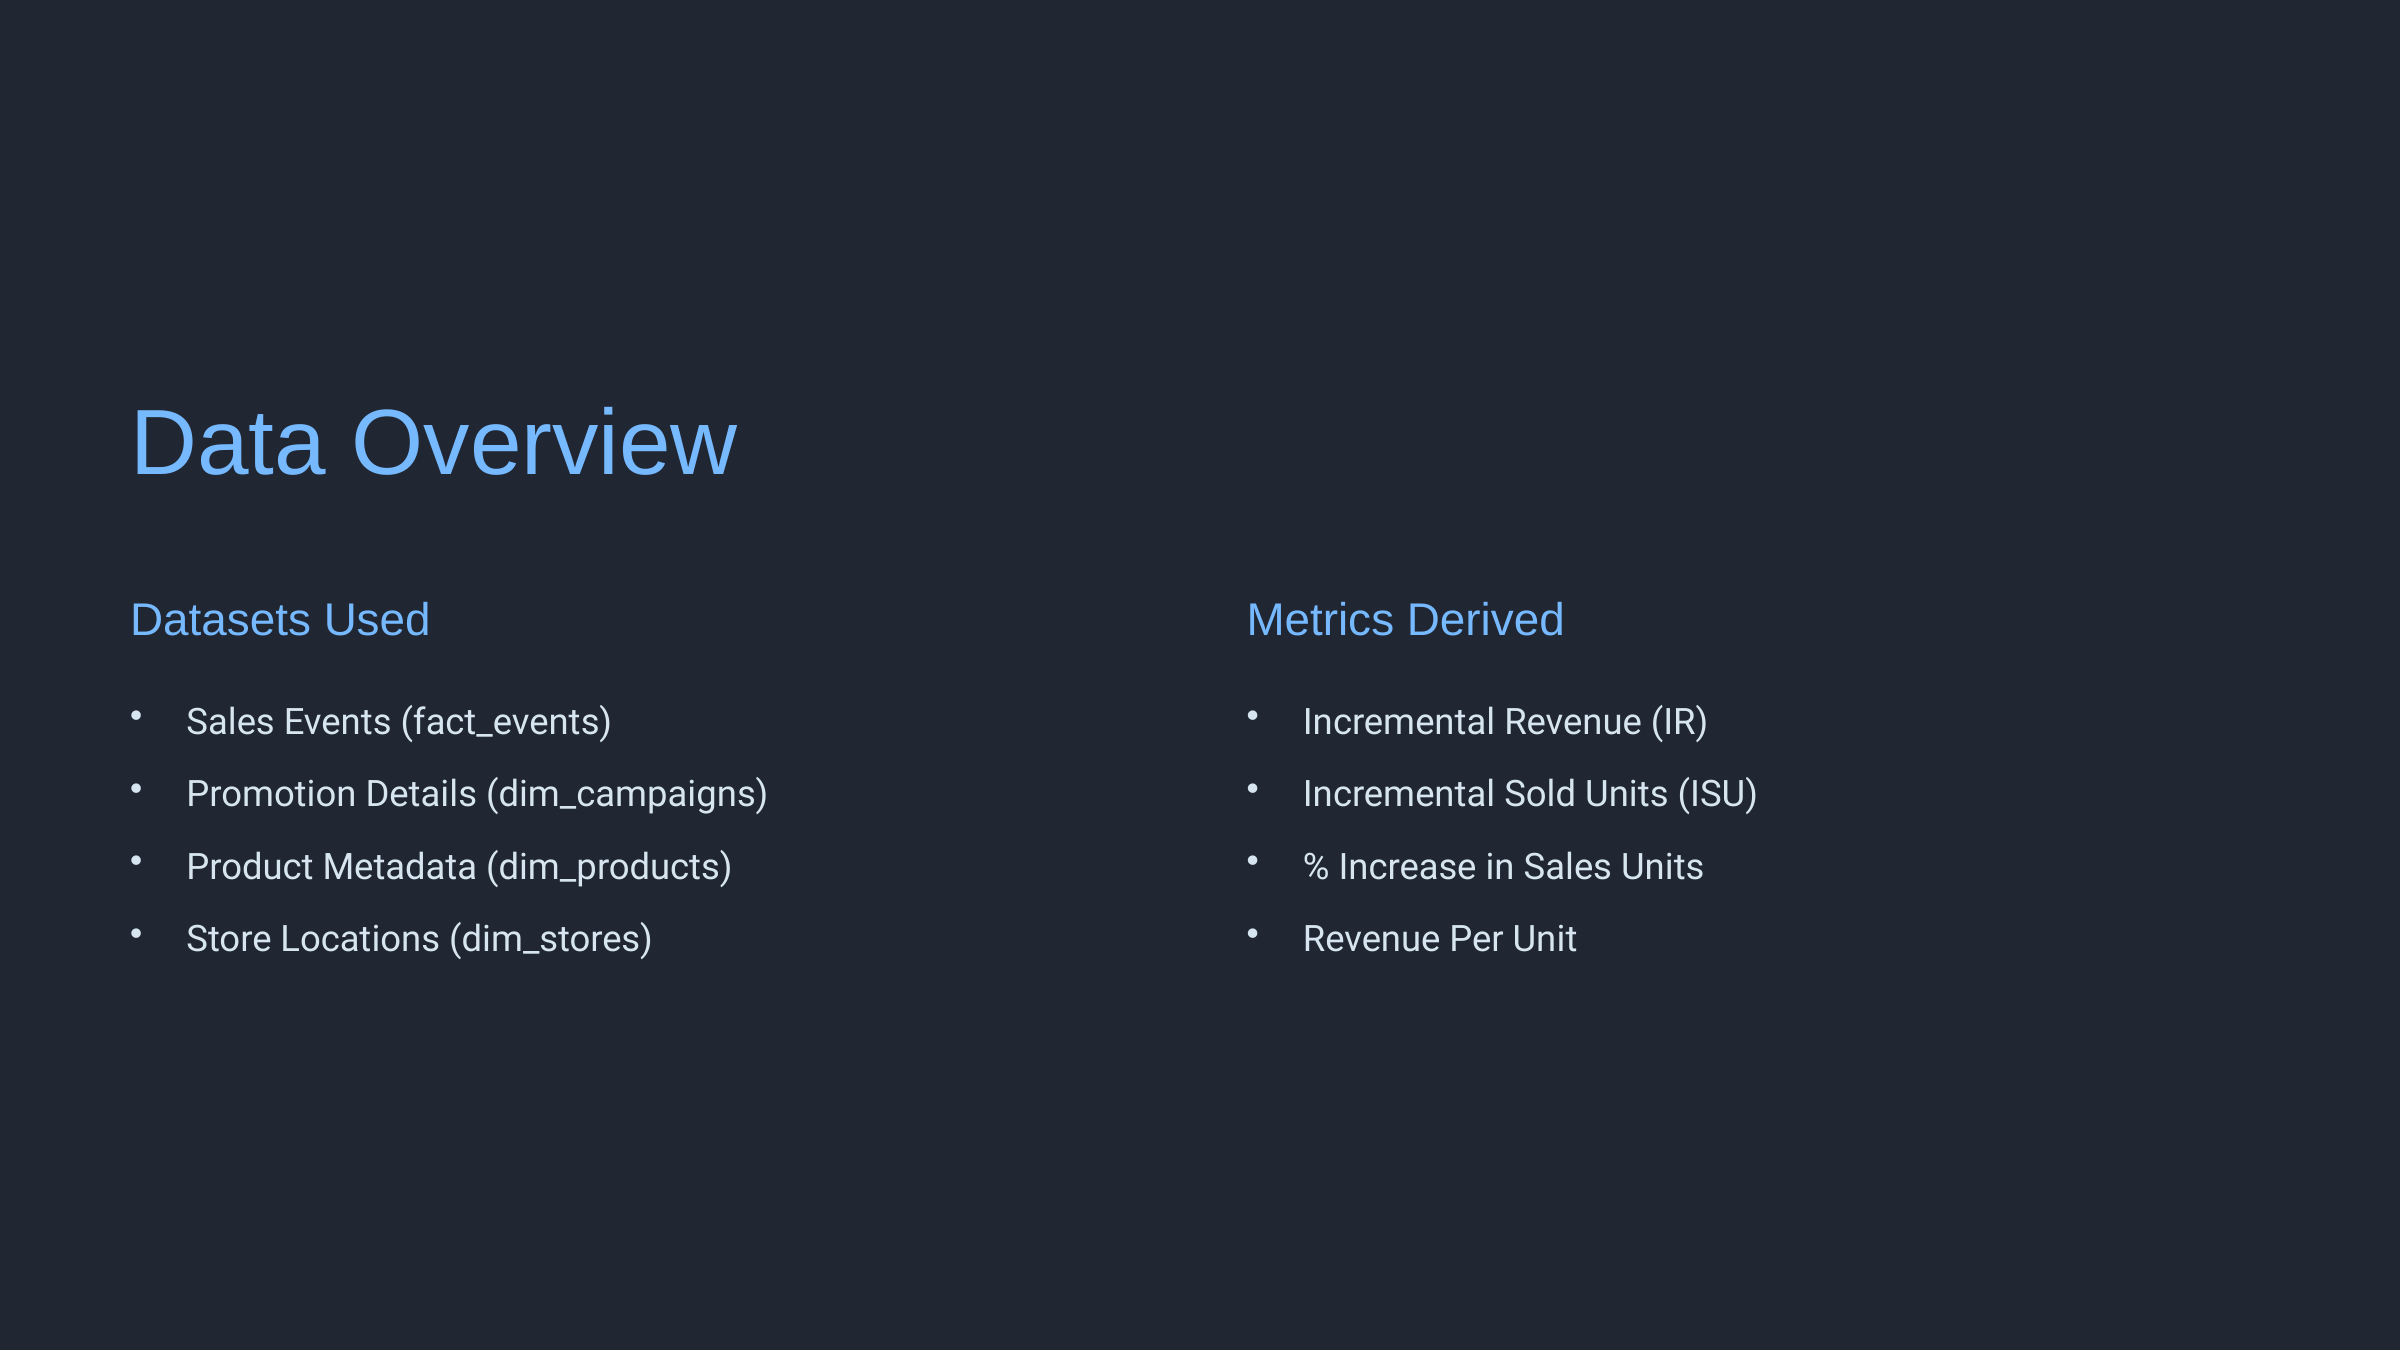

Data Overview
Datasets Used
Metrics Derived
Sales Events (fact_events)
Incremental Revenue (IR)
Promotion Details (dim_campaigns)
Incremental Sold Units (ISU)
Product Metadata (dim_products)
% Increase in Sales Units
Store Locations (dim_stores)
Revenue Per Unit